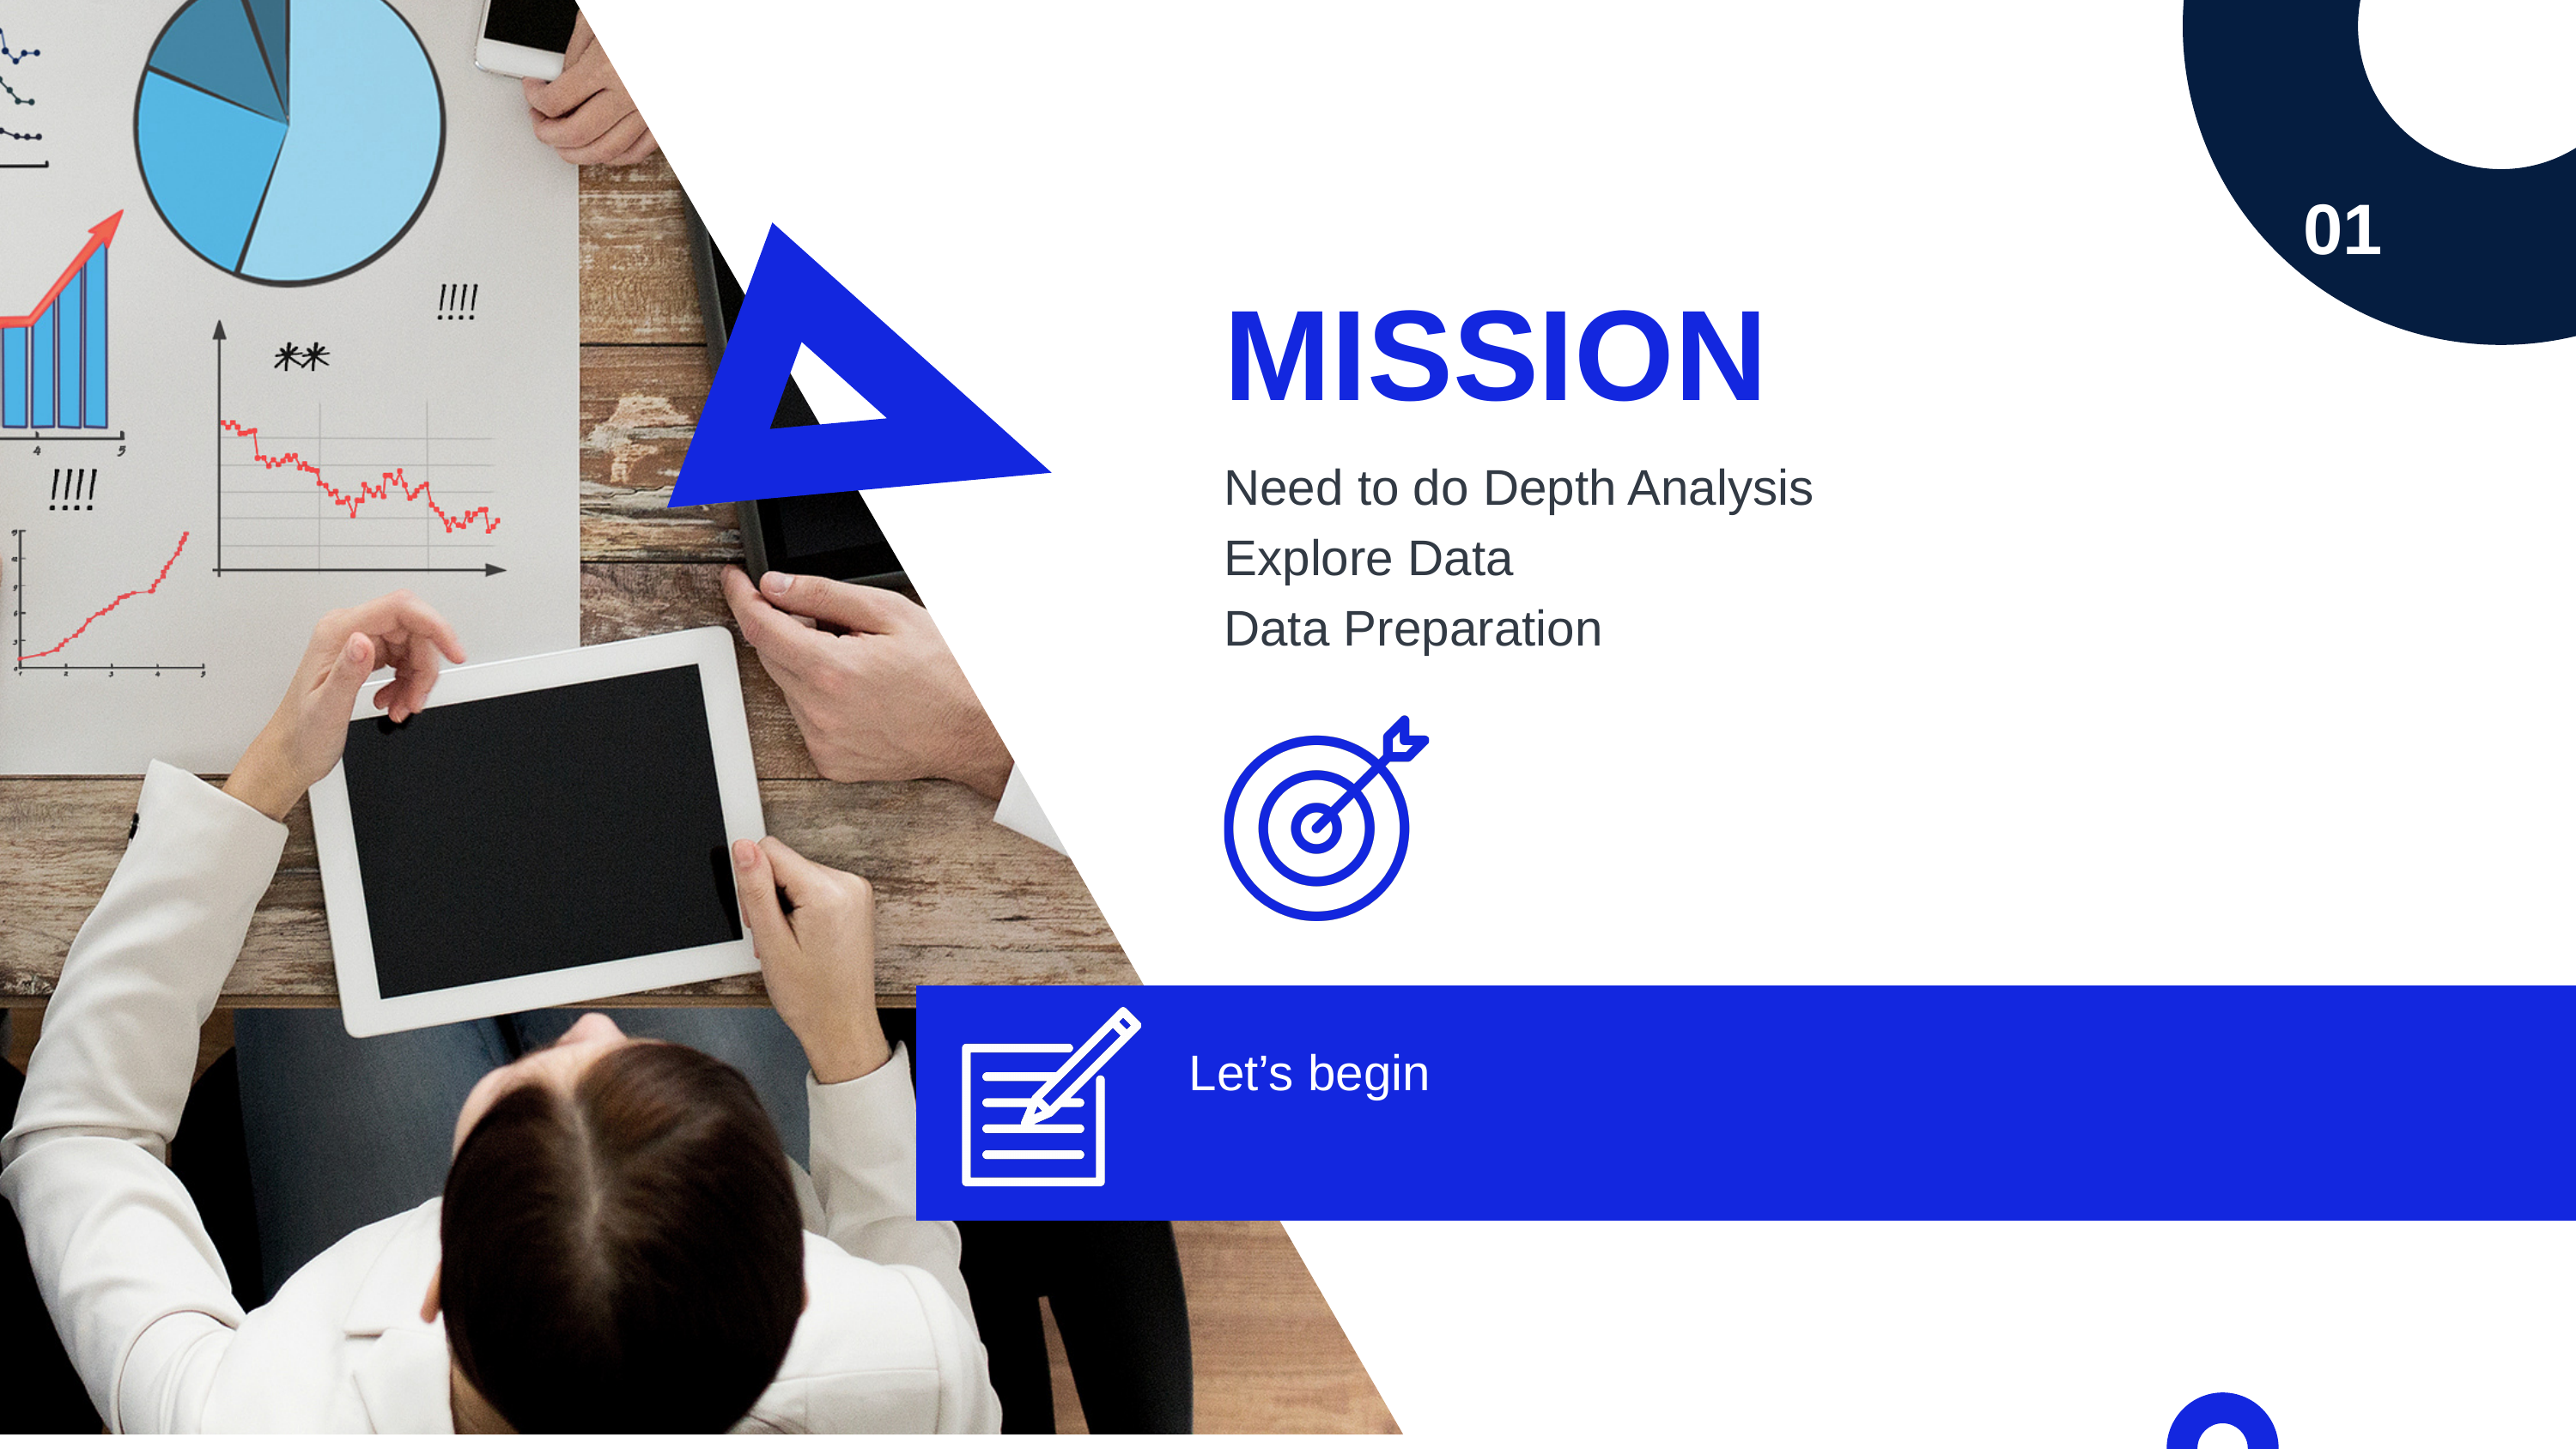

01

MISSION
Need to do Depth Analysis
Explore Data
Data Preparation

Let’s begin